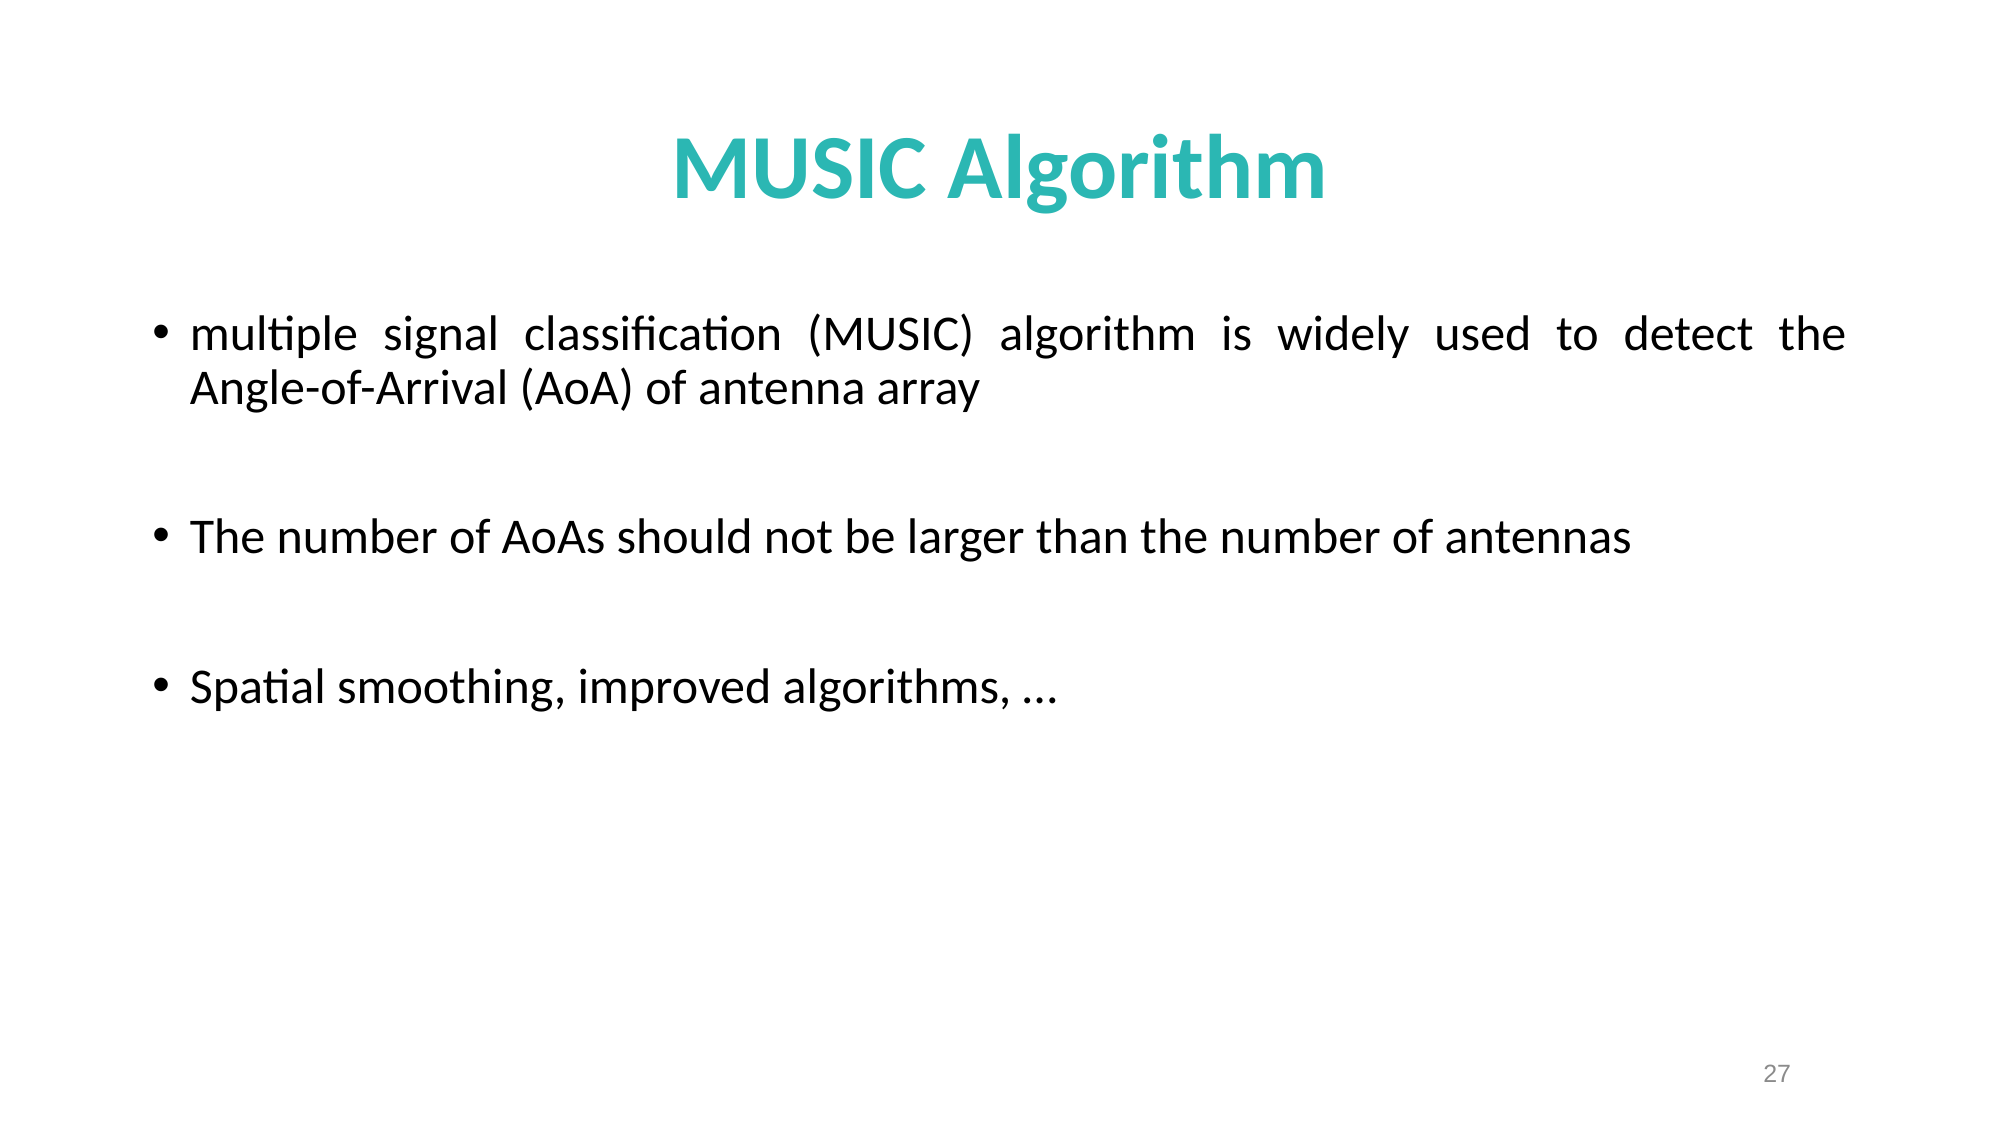

# MUSIC Algorithm
multiple signal classification (MUSIC) algorithm is widely used to detect the Angle-of-Arrival (AoA) of antenna array

The number of AoAs should not be larger than the number of antennas

Spatial smoothing, improved algorithms, …
27